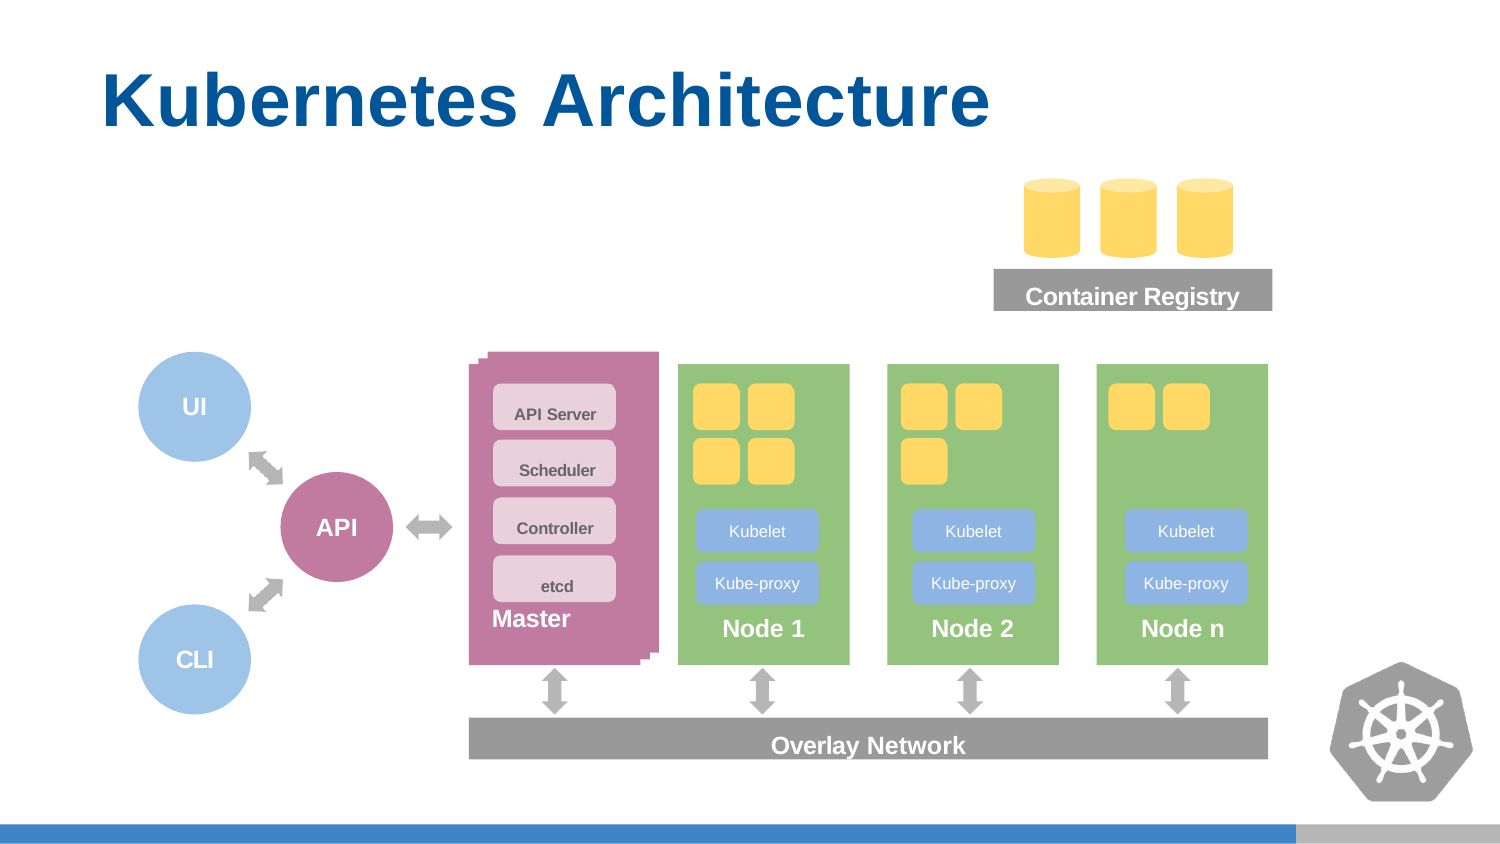

# Kubernetes Architecture

Container Registry

API Server  Scheduler
Controller  etcd
Master

Node 1

Node 2

Node n

UI

API
Kubelet
Kubelet
Kubelet

Kube-proxy
Kube-proxy
Kube-proxy

CLI

Overlay Network